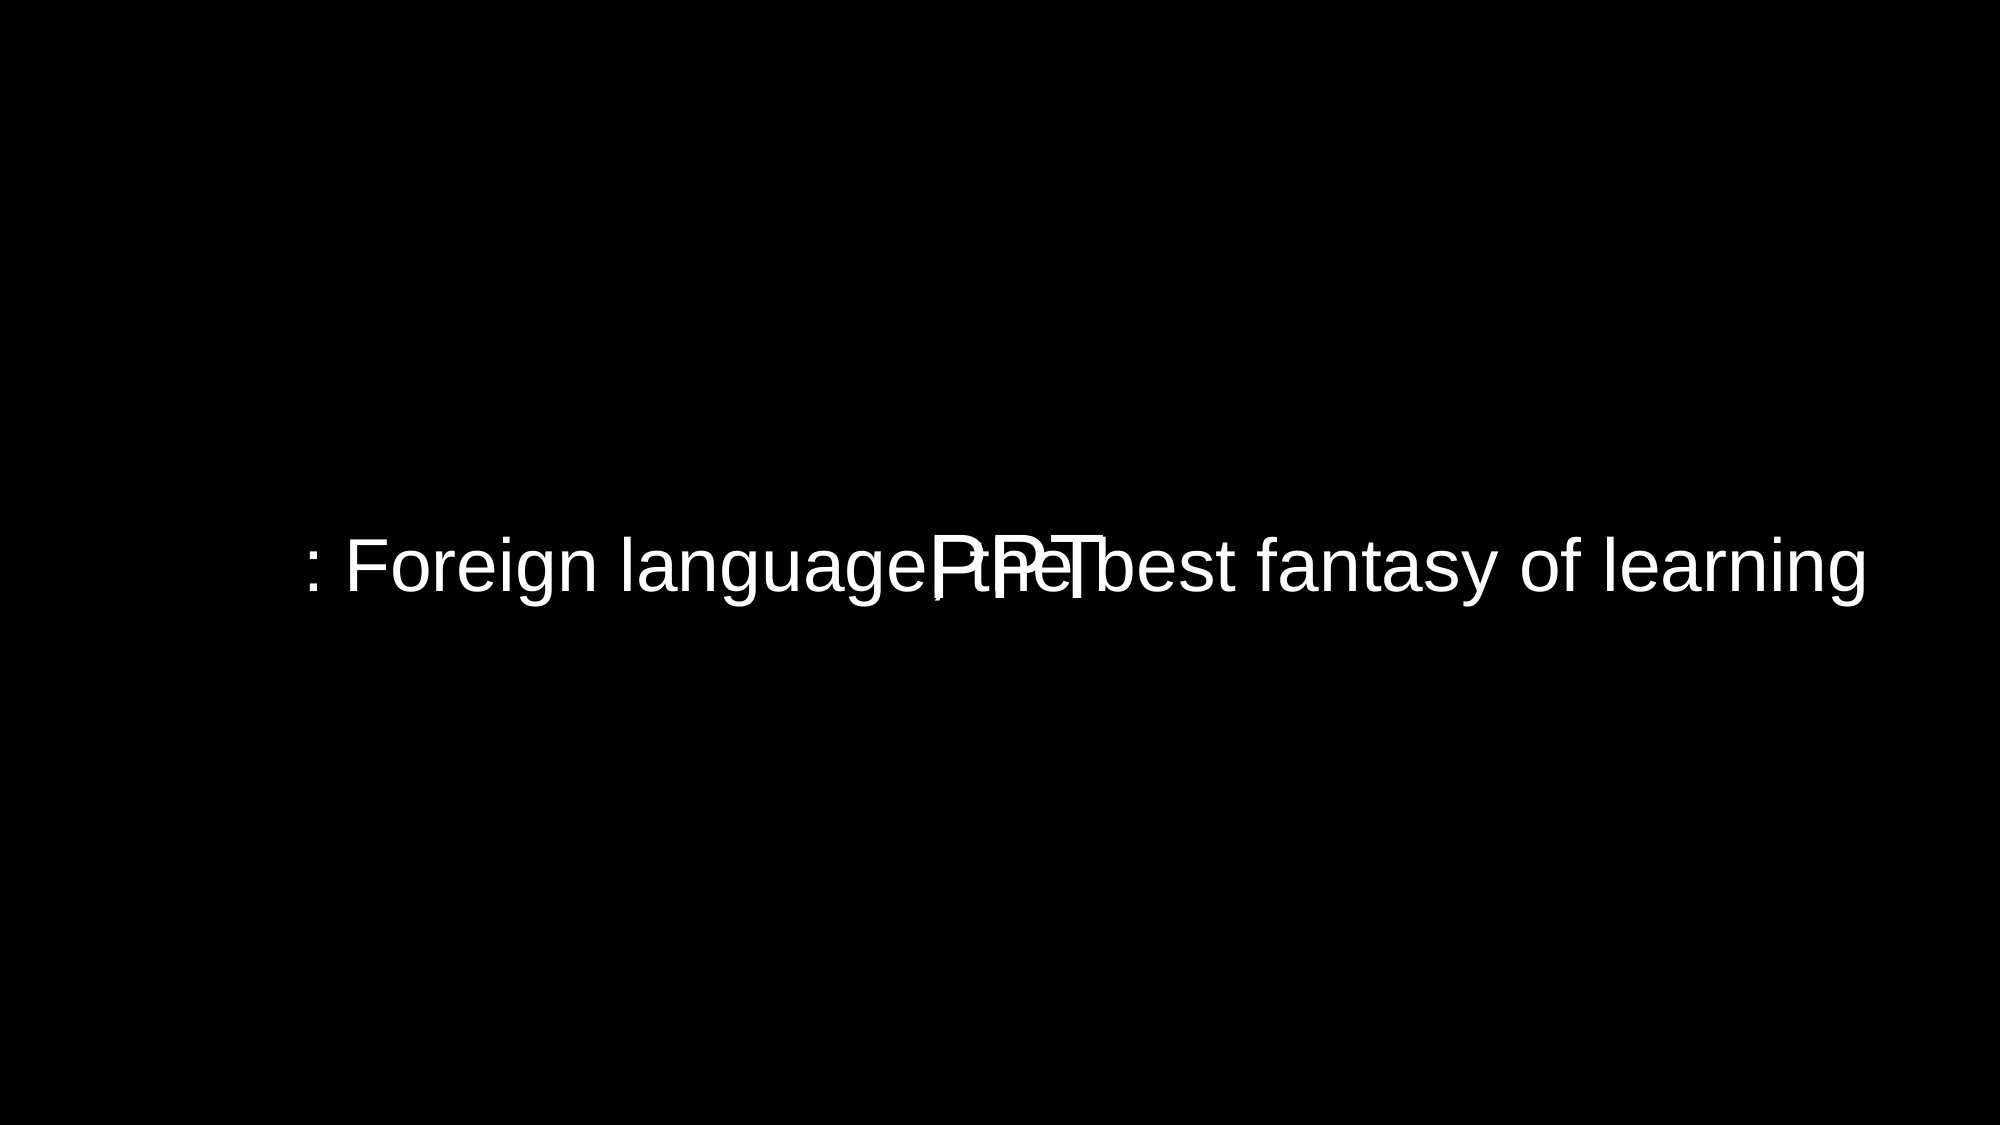

PPT
: Foreign language, the best fantasy of learning